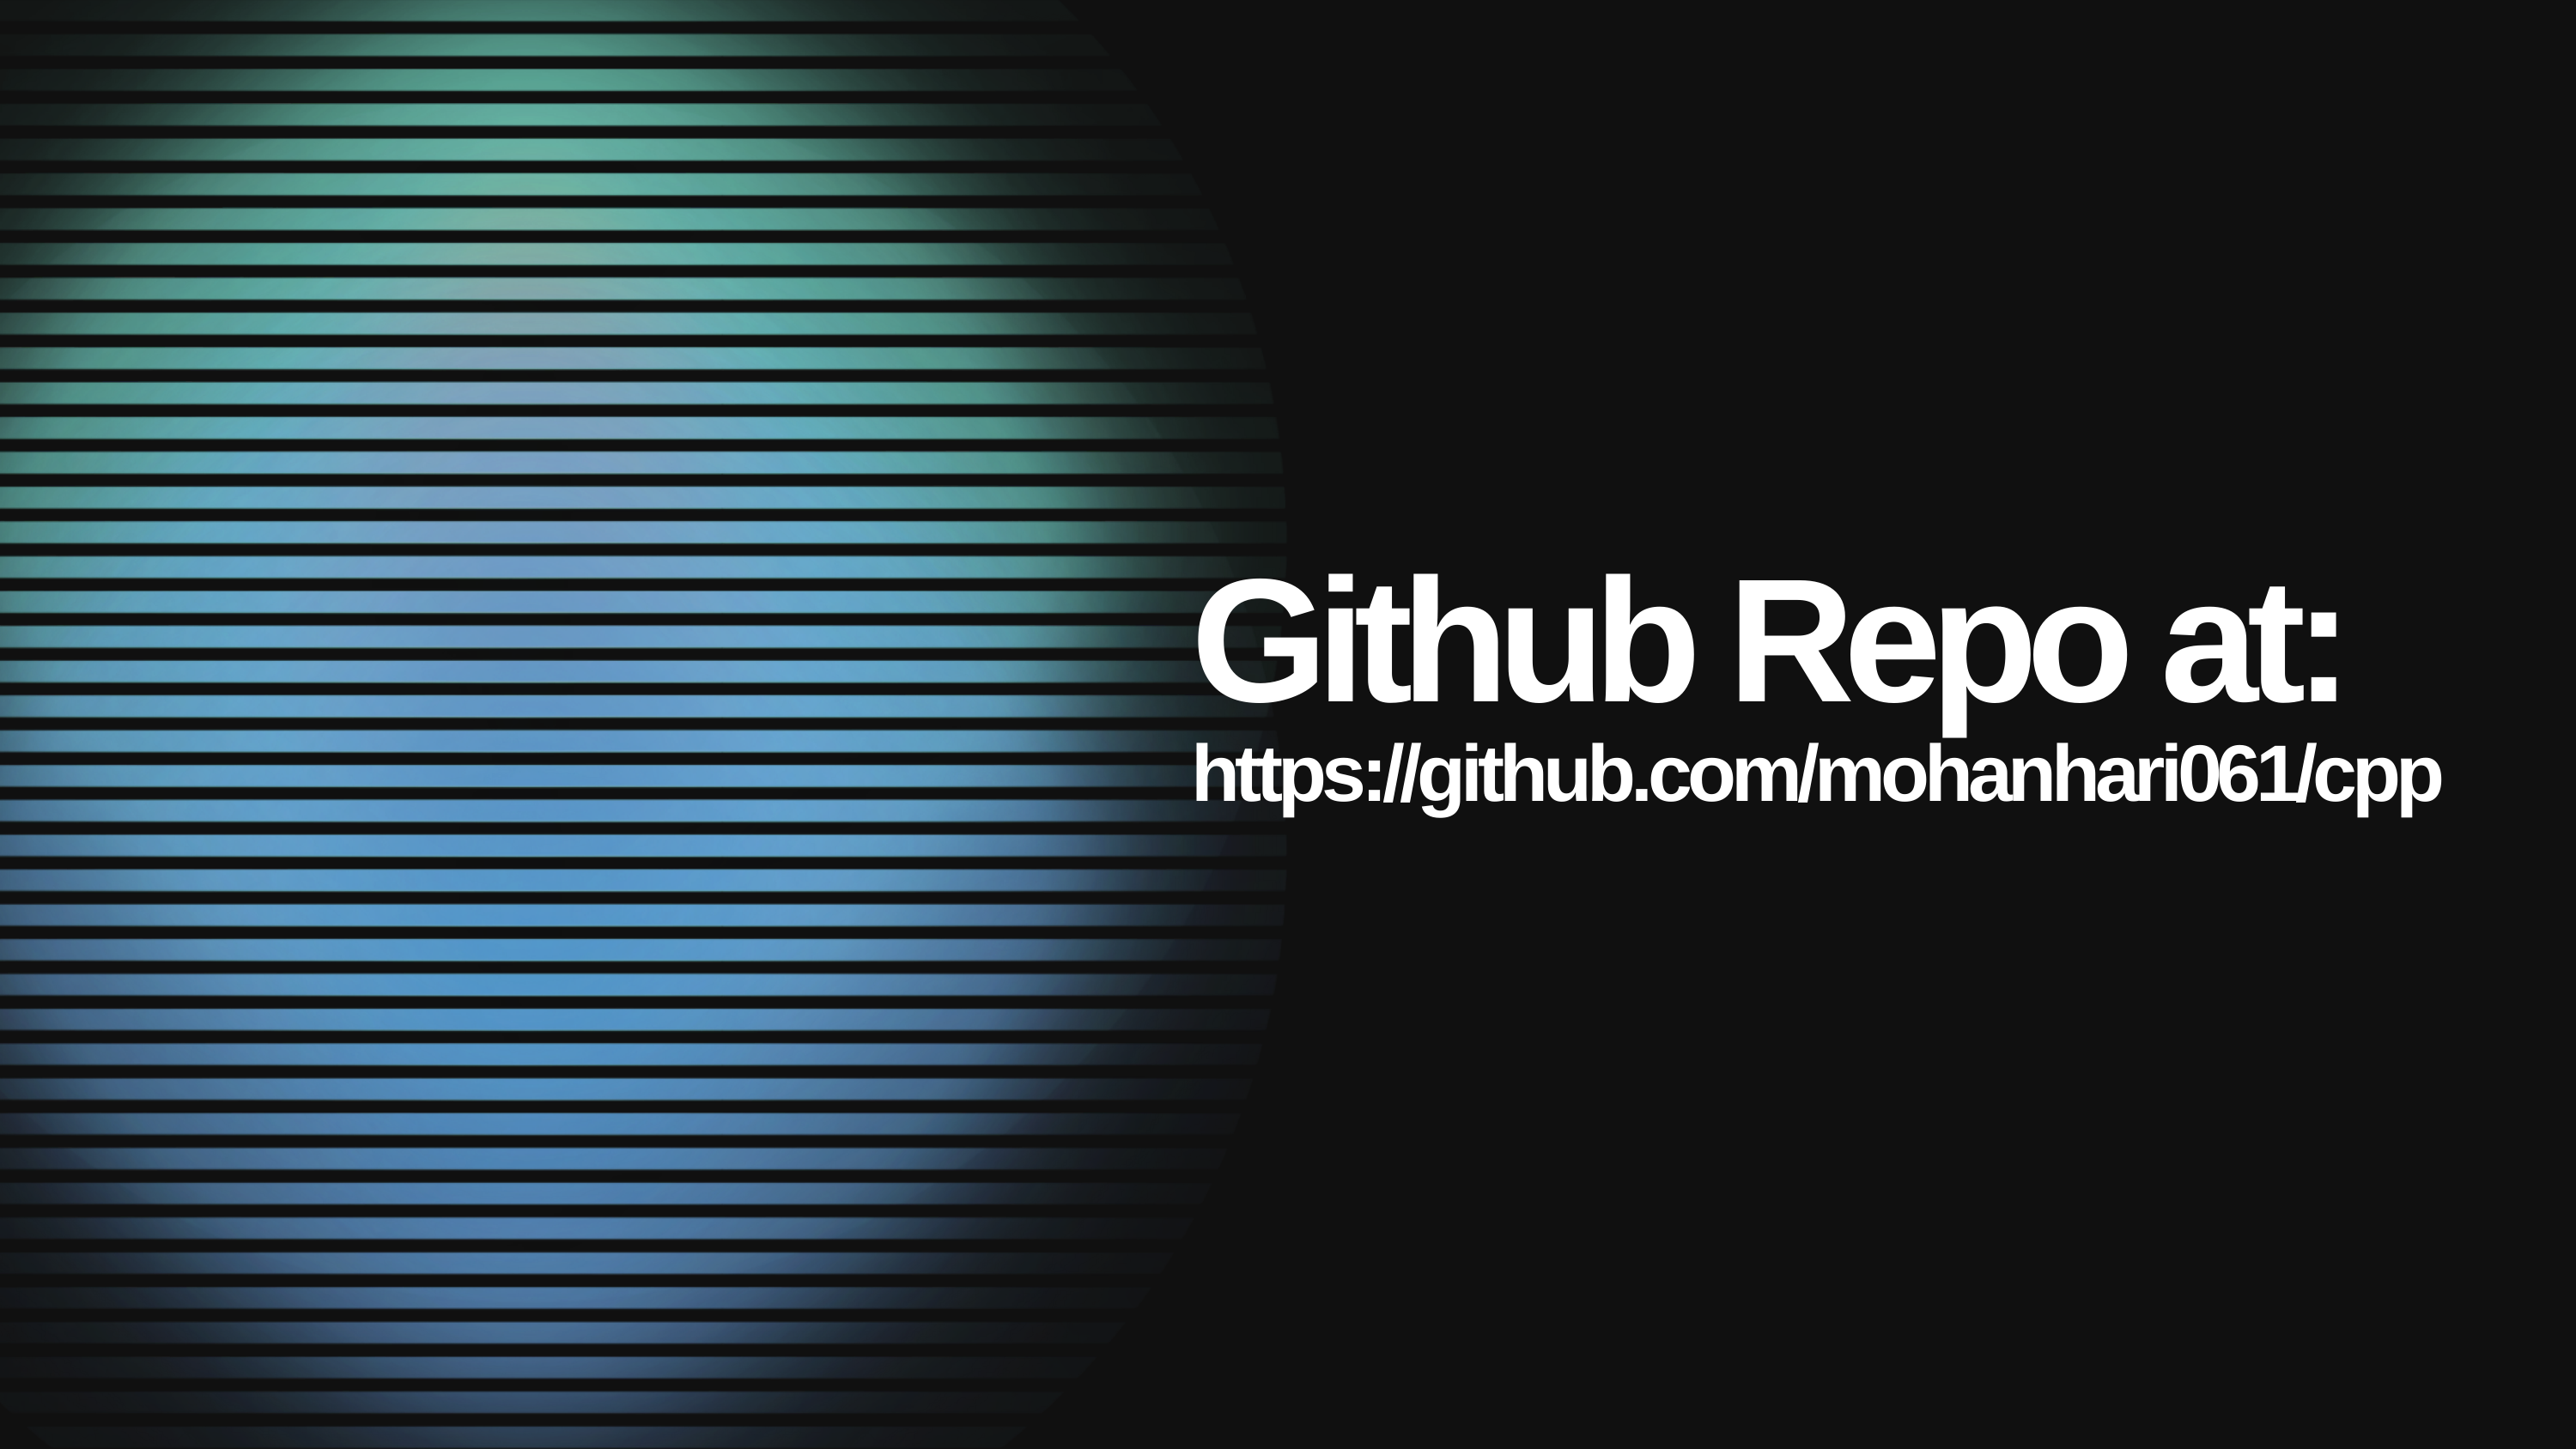

Add a main point

Elaborate on what you want to discuss.
Add a main point

Elaborate on what you want to discuss.
Add a main point

Elaborate on what you want to discuss.
Add a main point

Elaborate on what you want to discuss.

Github Repo at:
https://github.com/mohanhari061/cpp